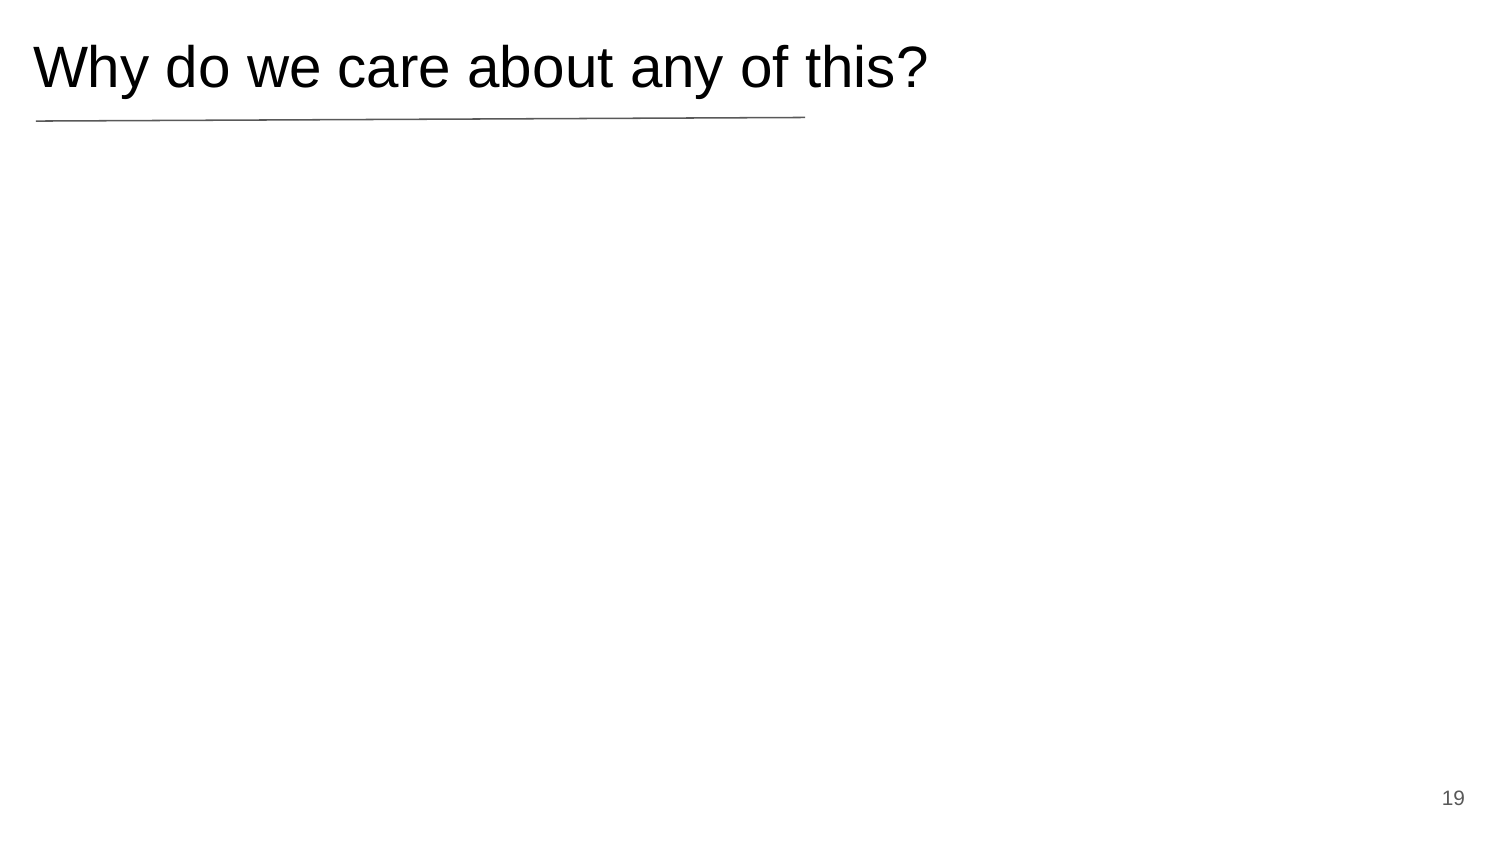

Why do we care about any of this?
19